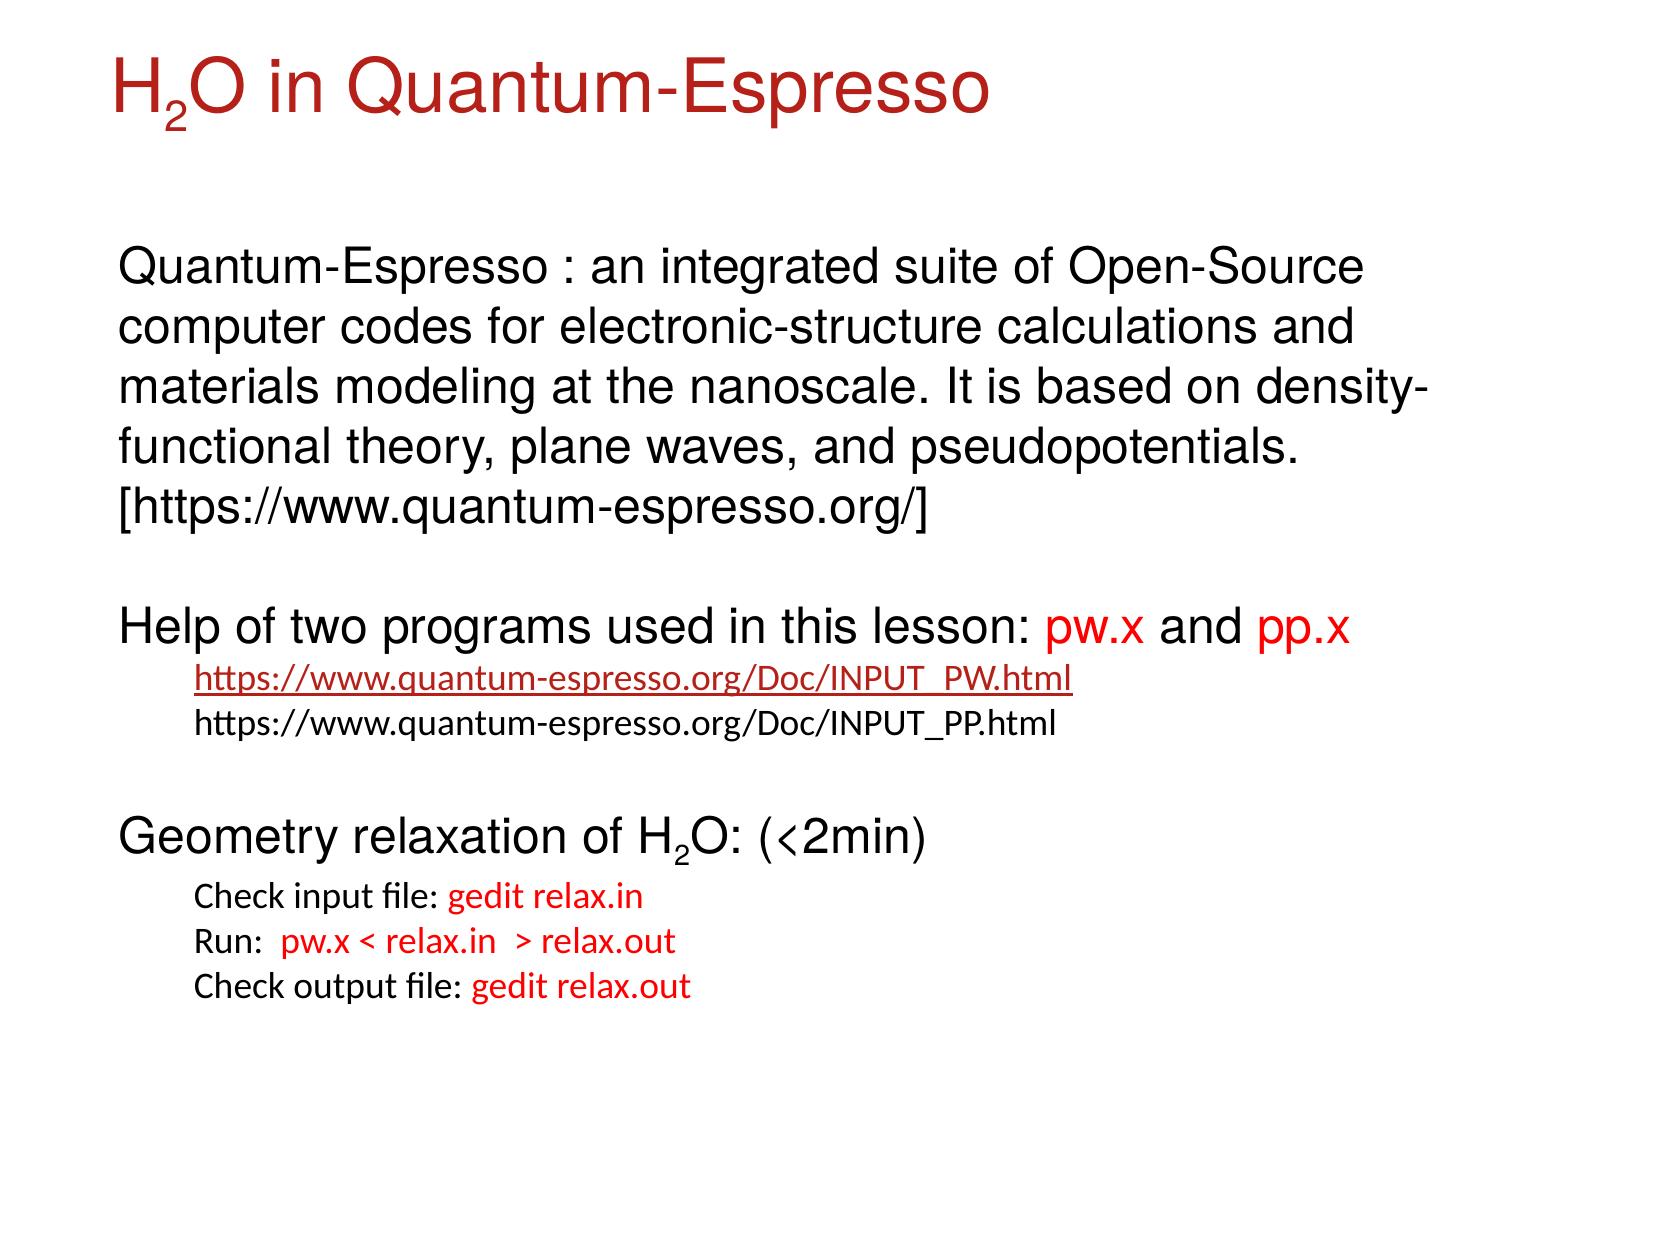

# H2O in Quantum-Espresso
Quantum-Espresso : an integrated suite of Open-Source computer codes for electronic-structure calculations and materials modeling at the nanoscale. It is based on density-functional theory, plane waves, and pseudopotentials. [https://www.quantum-espresso.org/]

Help of two programs used in this lesson: pw.x and pp.x
https://www.quantum-espresso.org/Doc/INPUT_PW.html
https://www.quantum-espresso.org/Doc/INPUT_PP.html

Geometry relaxation of H2O: (<2min)
Check input file: gedit relax.in
Run:  pw.x < relax.in  > relax.out
Check output file: gedit relax.out
31